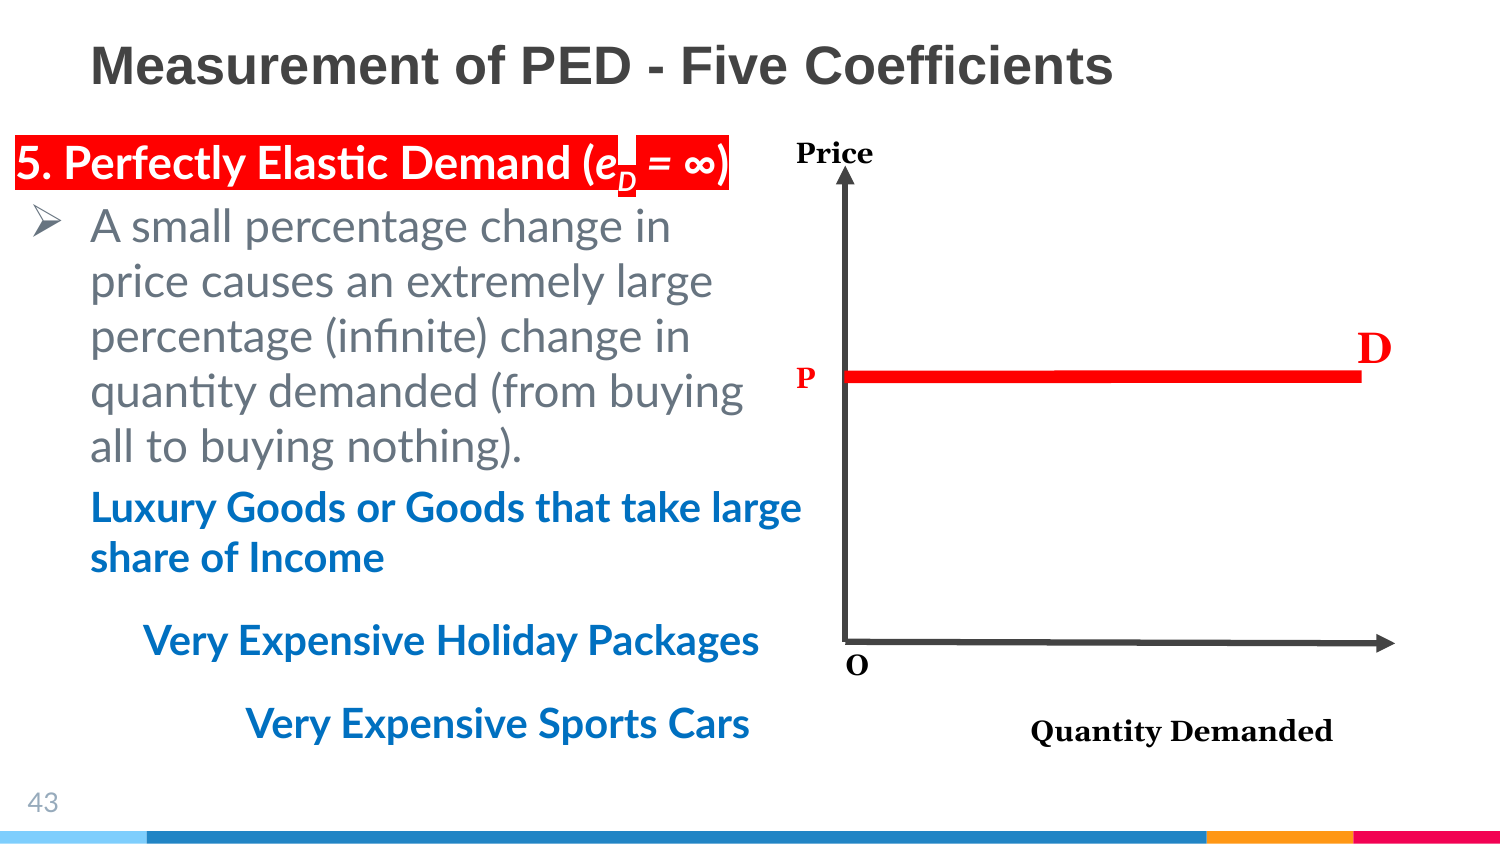

# Measurement of PED - Five Coefficients
5. Perfectly Elastic Demand (eD = ∞)
A small percentage change in price causes an extremely large percentage (infinite) change in quantity demanded (from buying all to buying nothing).

Price
D
P
Luxury Goods or Goods that take large share of Income
Very Expensive Holiday Packages
O
Very Expensive Sports Cars
Quantity Demanded
43